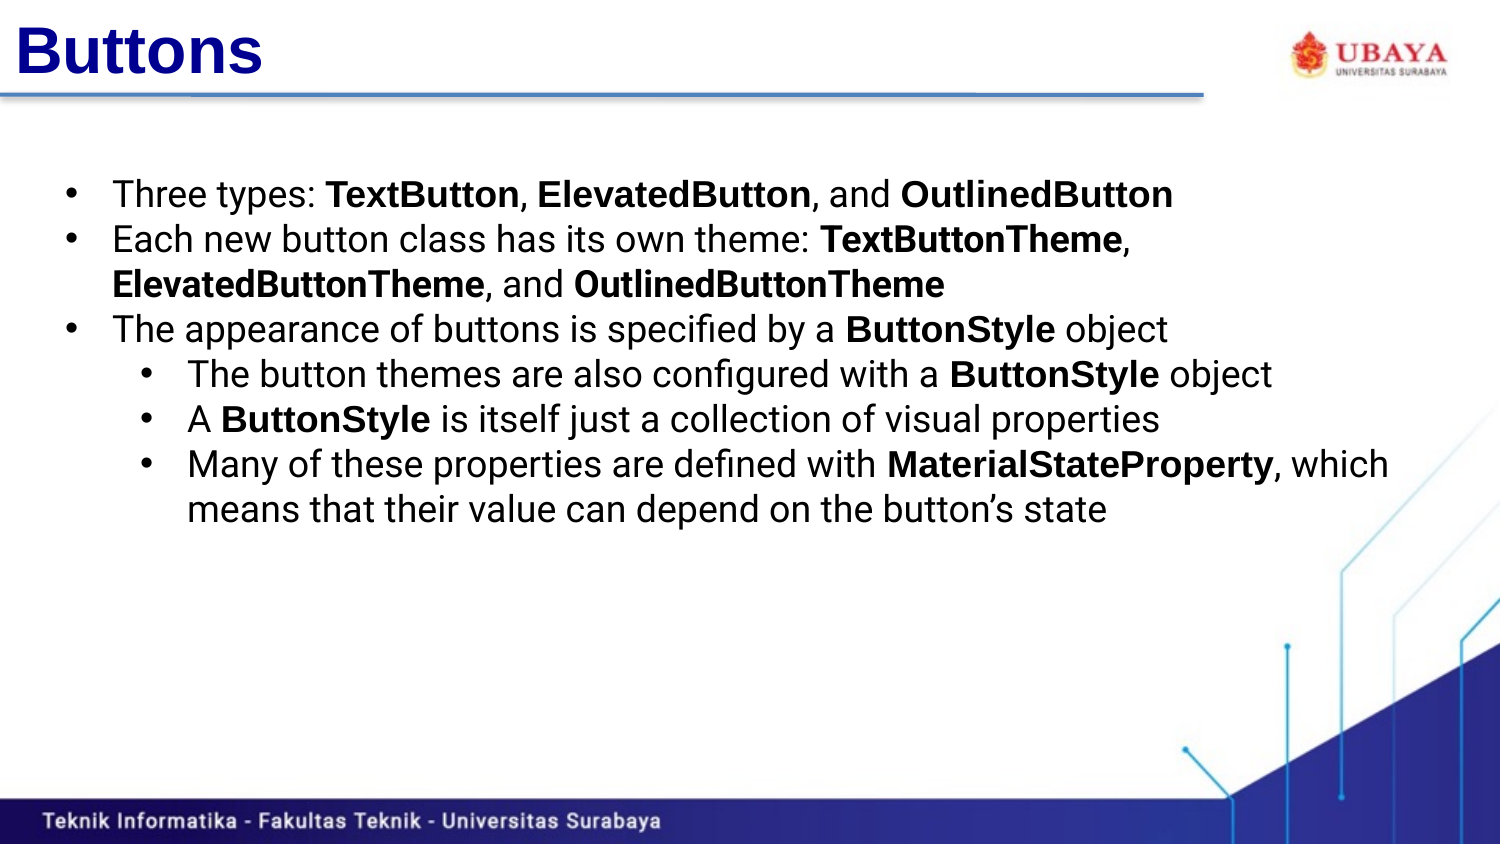

# Buttons

Three types: TextButton, ElevatedButton, and OutlinedButton
Each new button class has its own theme: TextButtonTheme, ElevatedButtonTheme, and OutlinedButtonTheme
The appearance of buttons is specified by a ButtonStyle object
The button themes are also configured with a ButtonStyle object
A ButtonStyle is itself just a collection of visual properties
Many of these properties are defined with MaterialStateProperty, which means that their value can depend on the button’s state